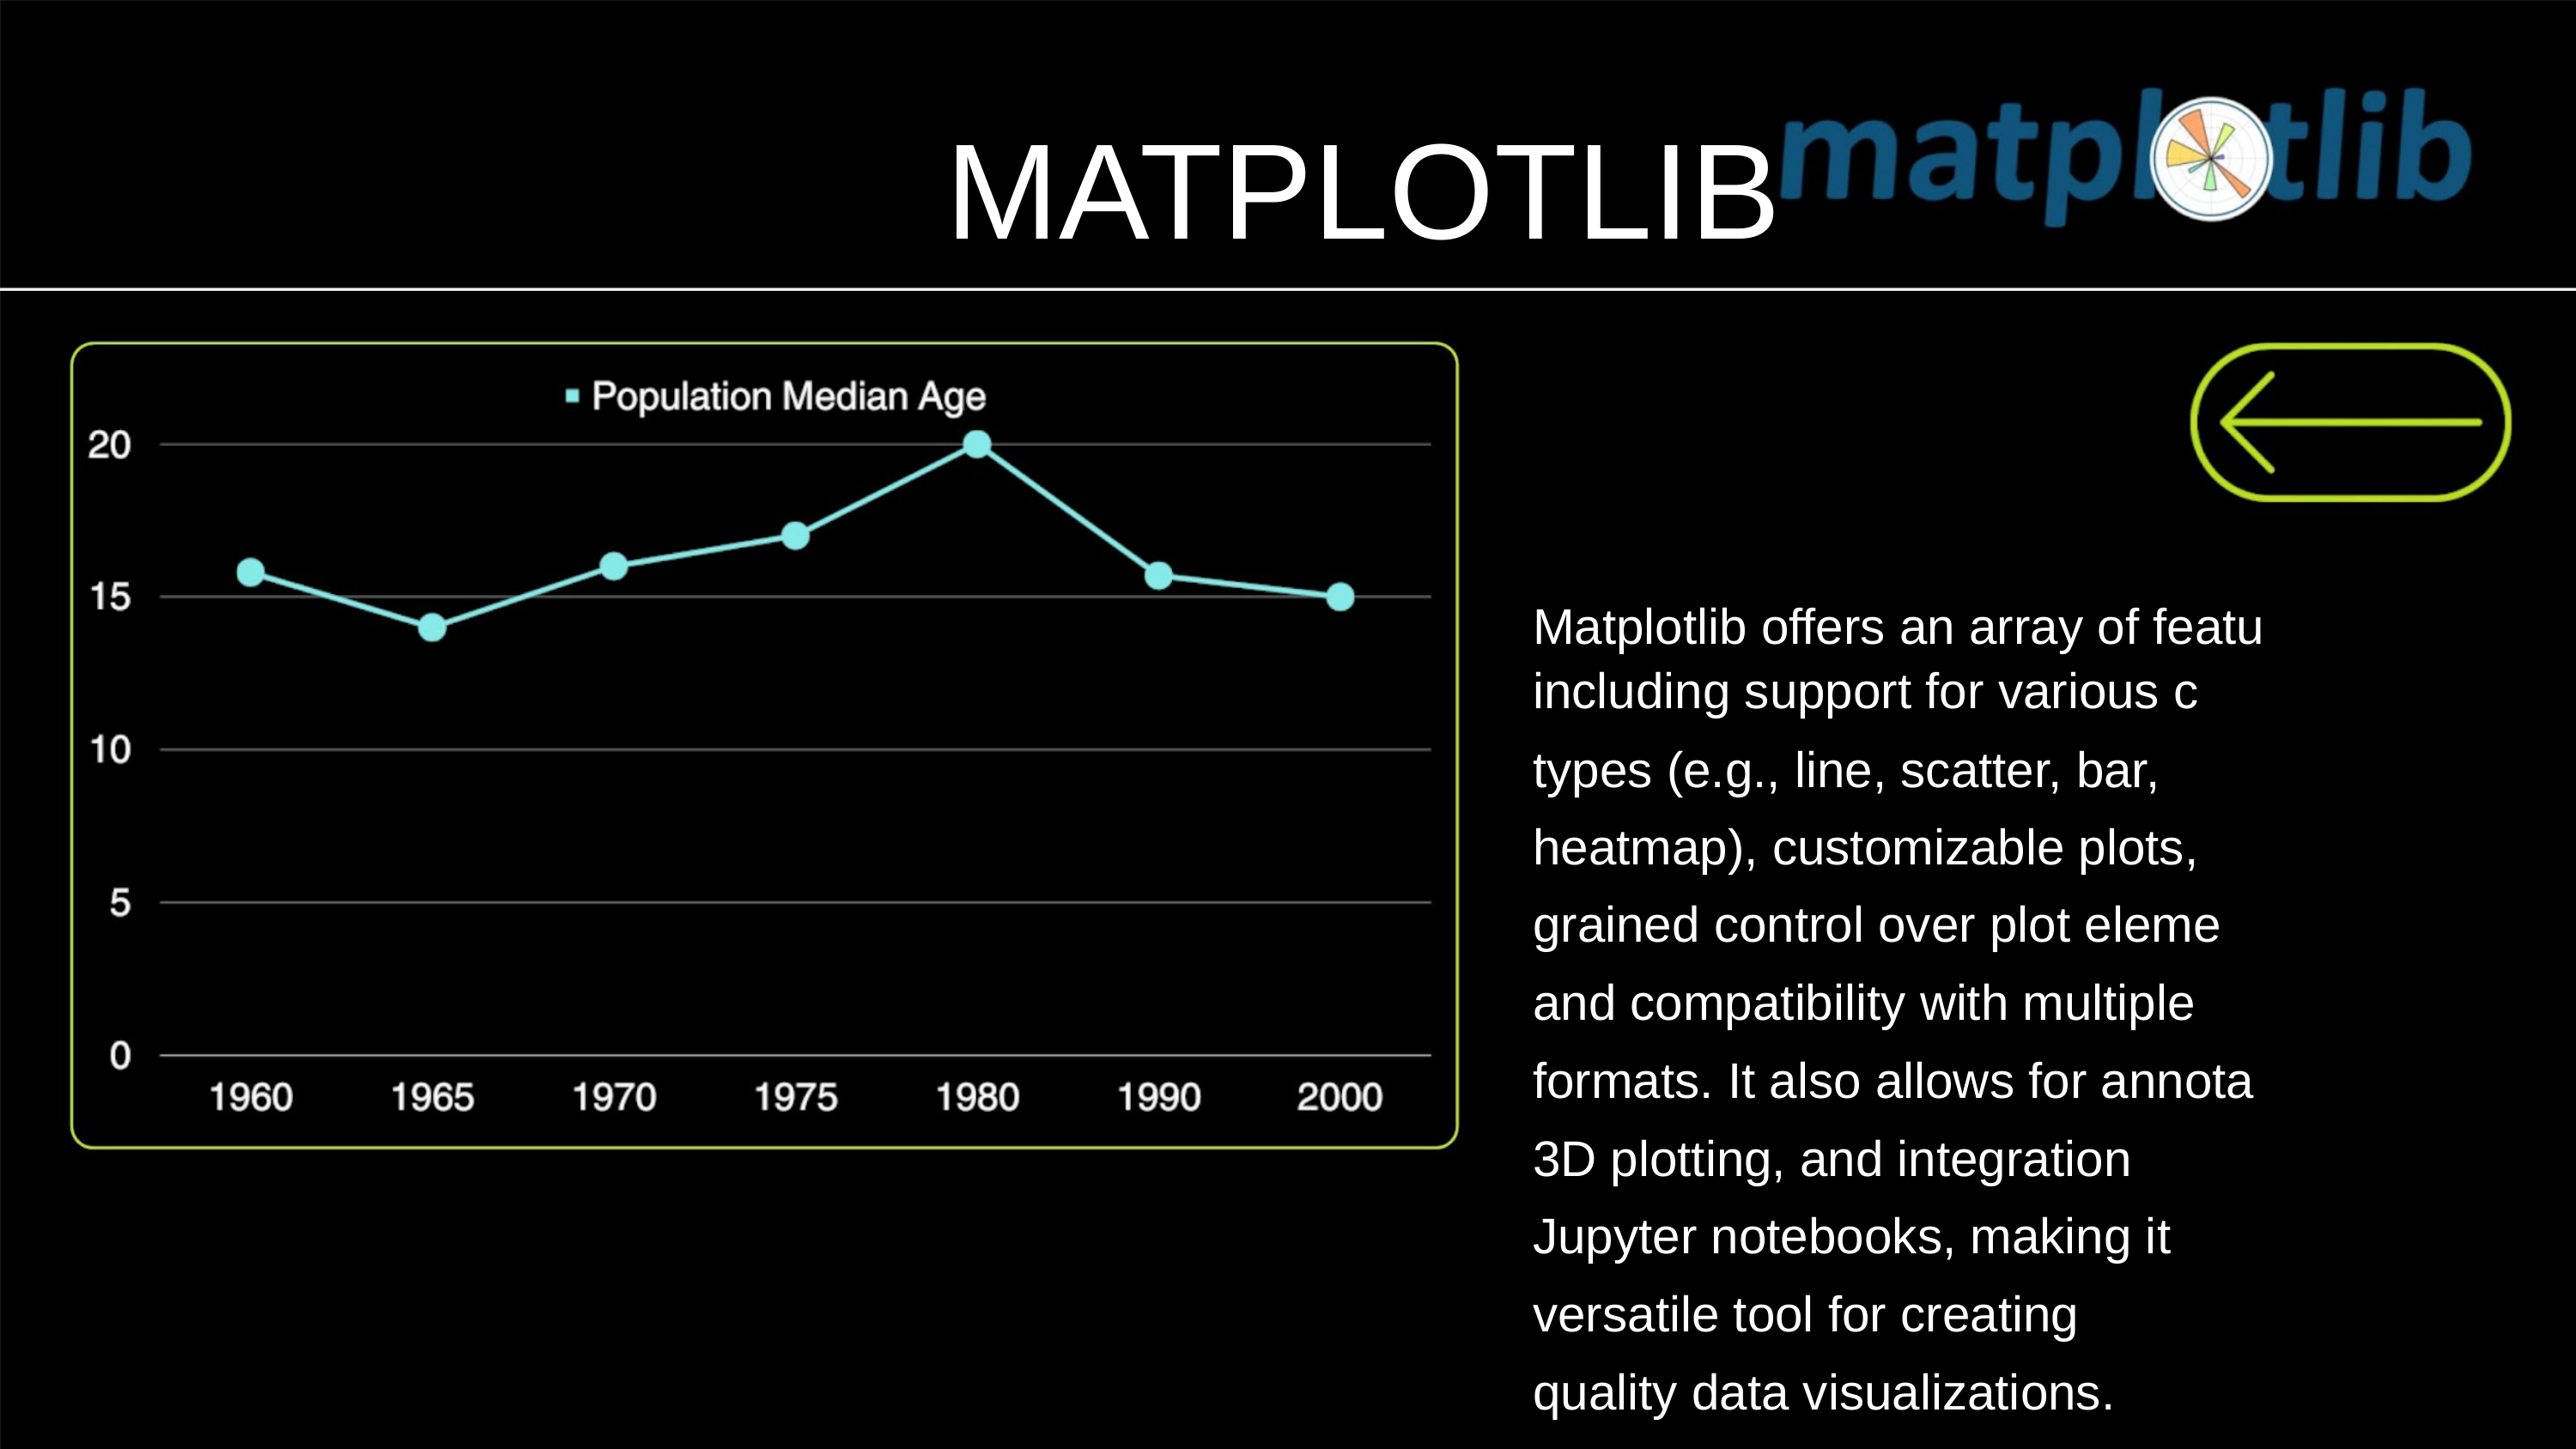

MATPLOTLIB
Matplotlib offers an array of featu
including support for various c
types (e.g., line, scatter, bar,
heatmap), customizable plots,
grained control over plot eleme
and compatibility with multiple
formats. It also allows for annota
3D plotting, and integration
Jupyter notebooks, making it
versatile tool for creating
quality data visualizations.